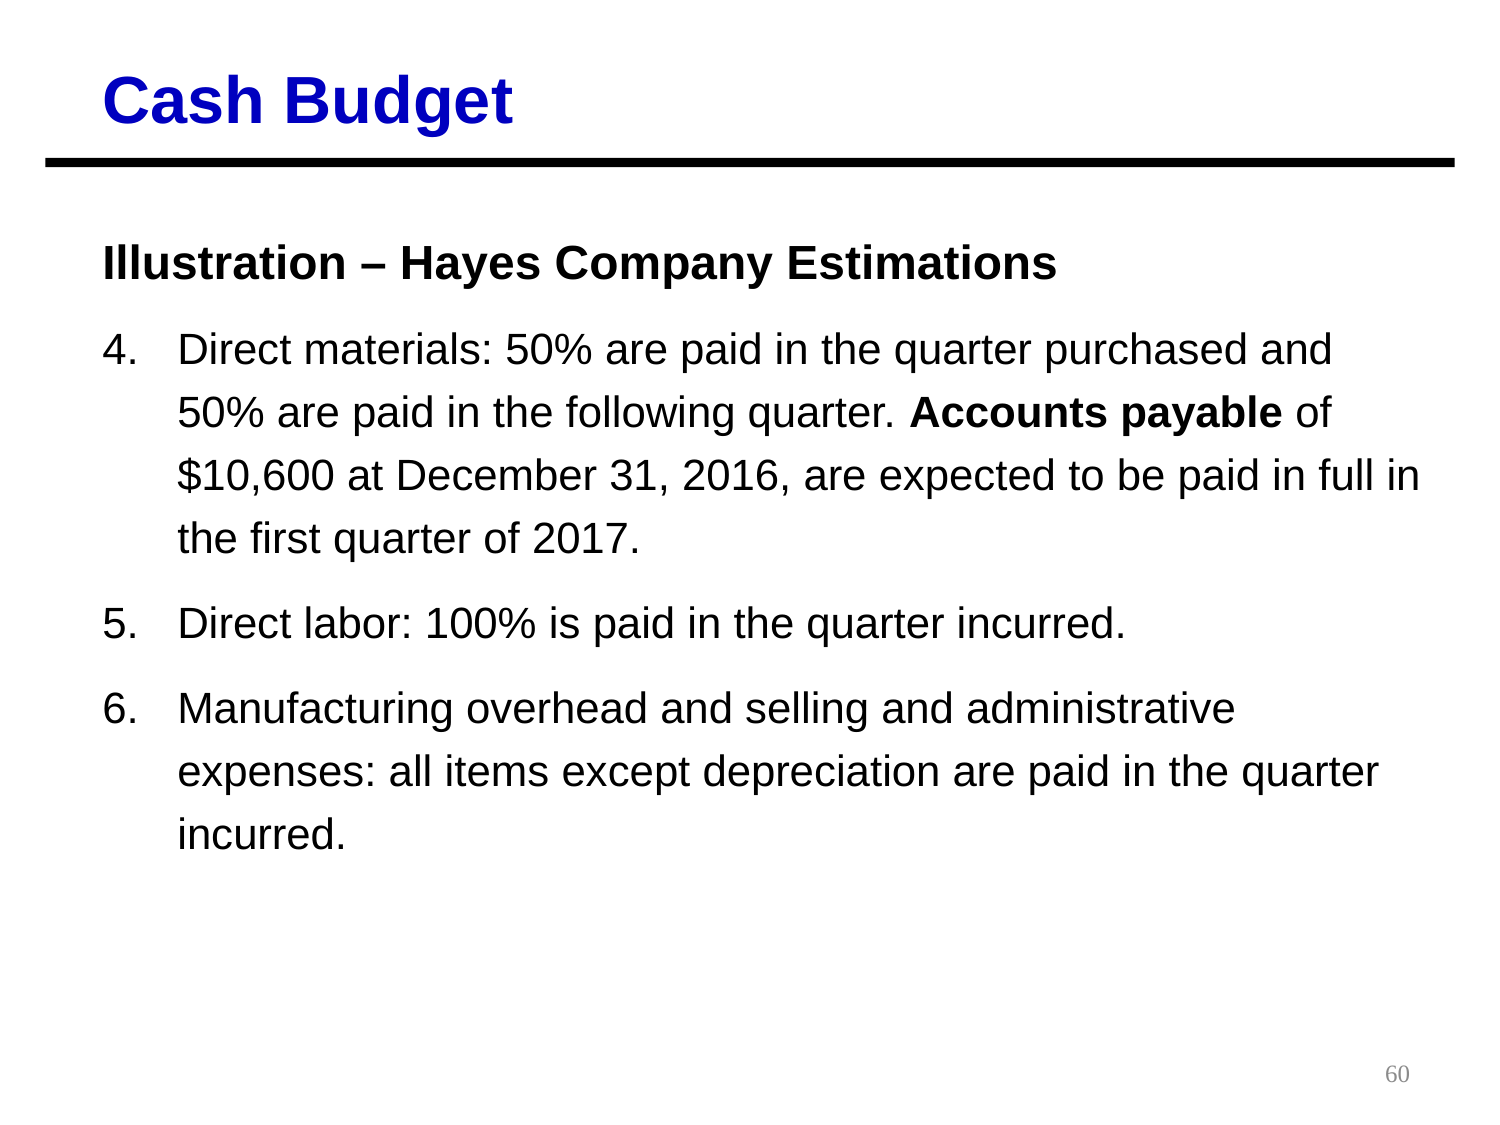

Cash Budget

Illustration – Hayes Company Estimations
Direct materials: 50% are paid in the quarter purchased and 50% are paid in the following quarter. Accounts payable of $10,600 at December 31, 2016, are expected to be paid in full in the first quarter of 2017.
Direct labor: 100% is paid in the quarter incurred.
Manufacturing overhead and selling and administrative expenses: all items except depreciation are paid in the quarter incurred.
60